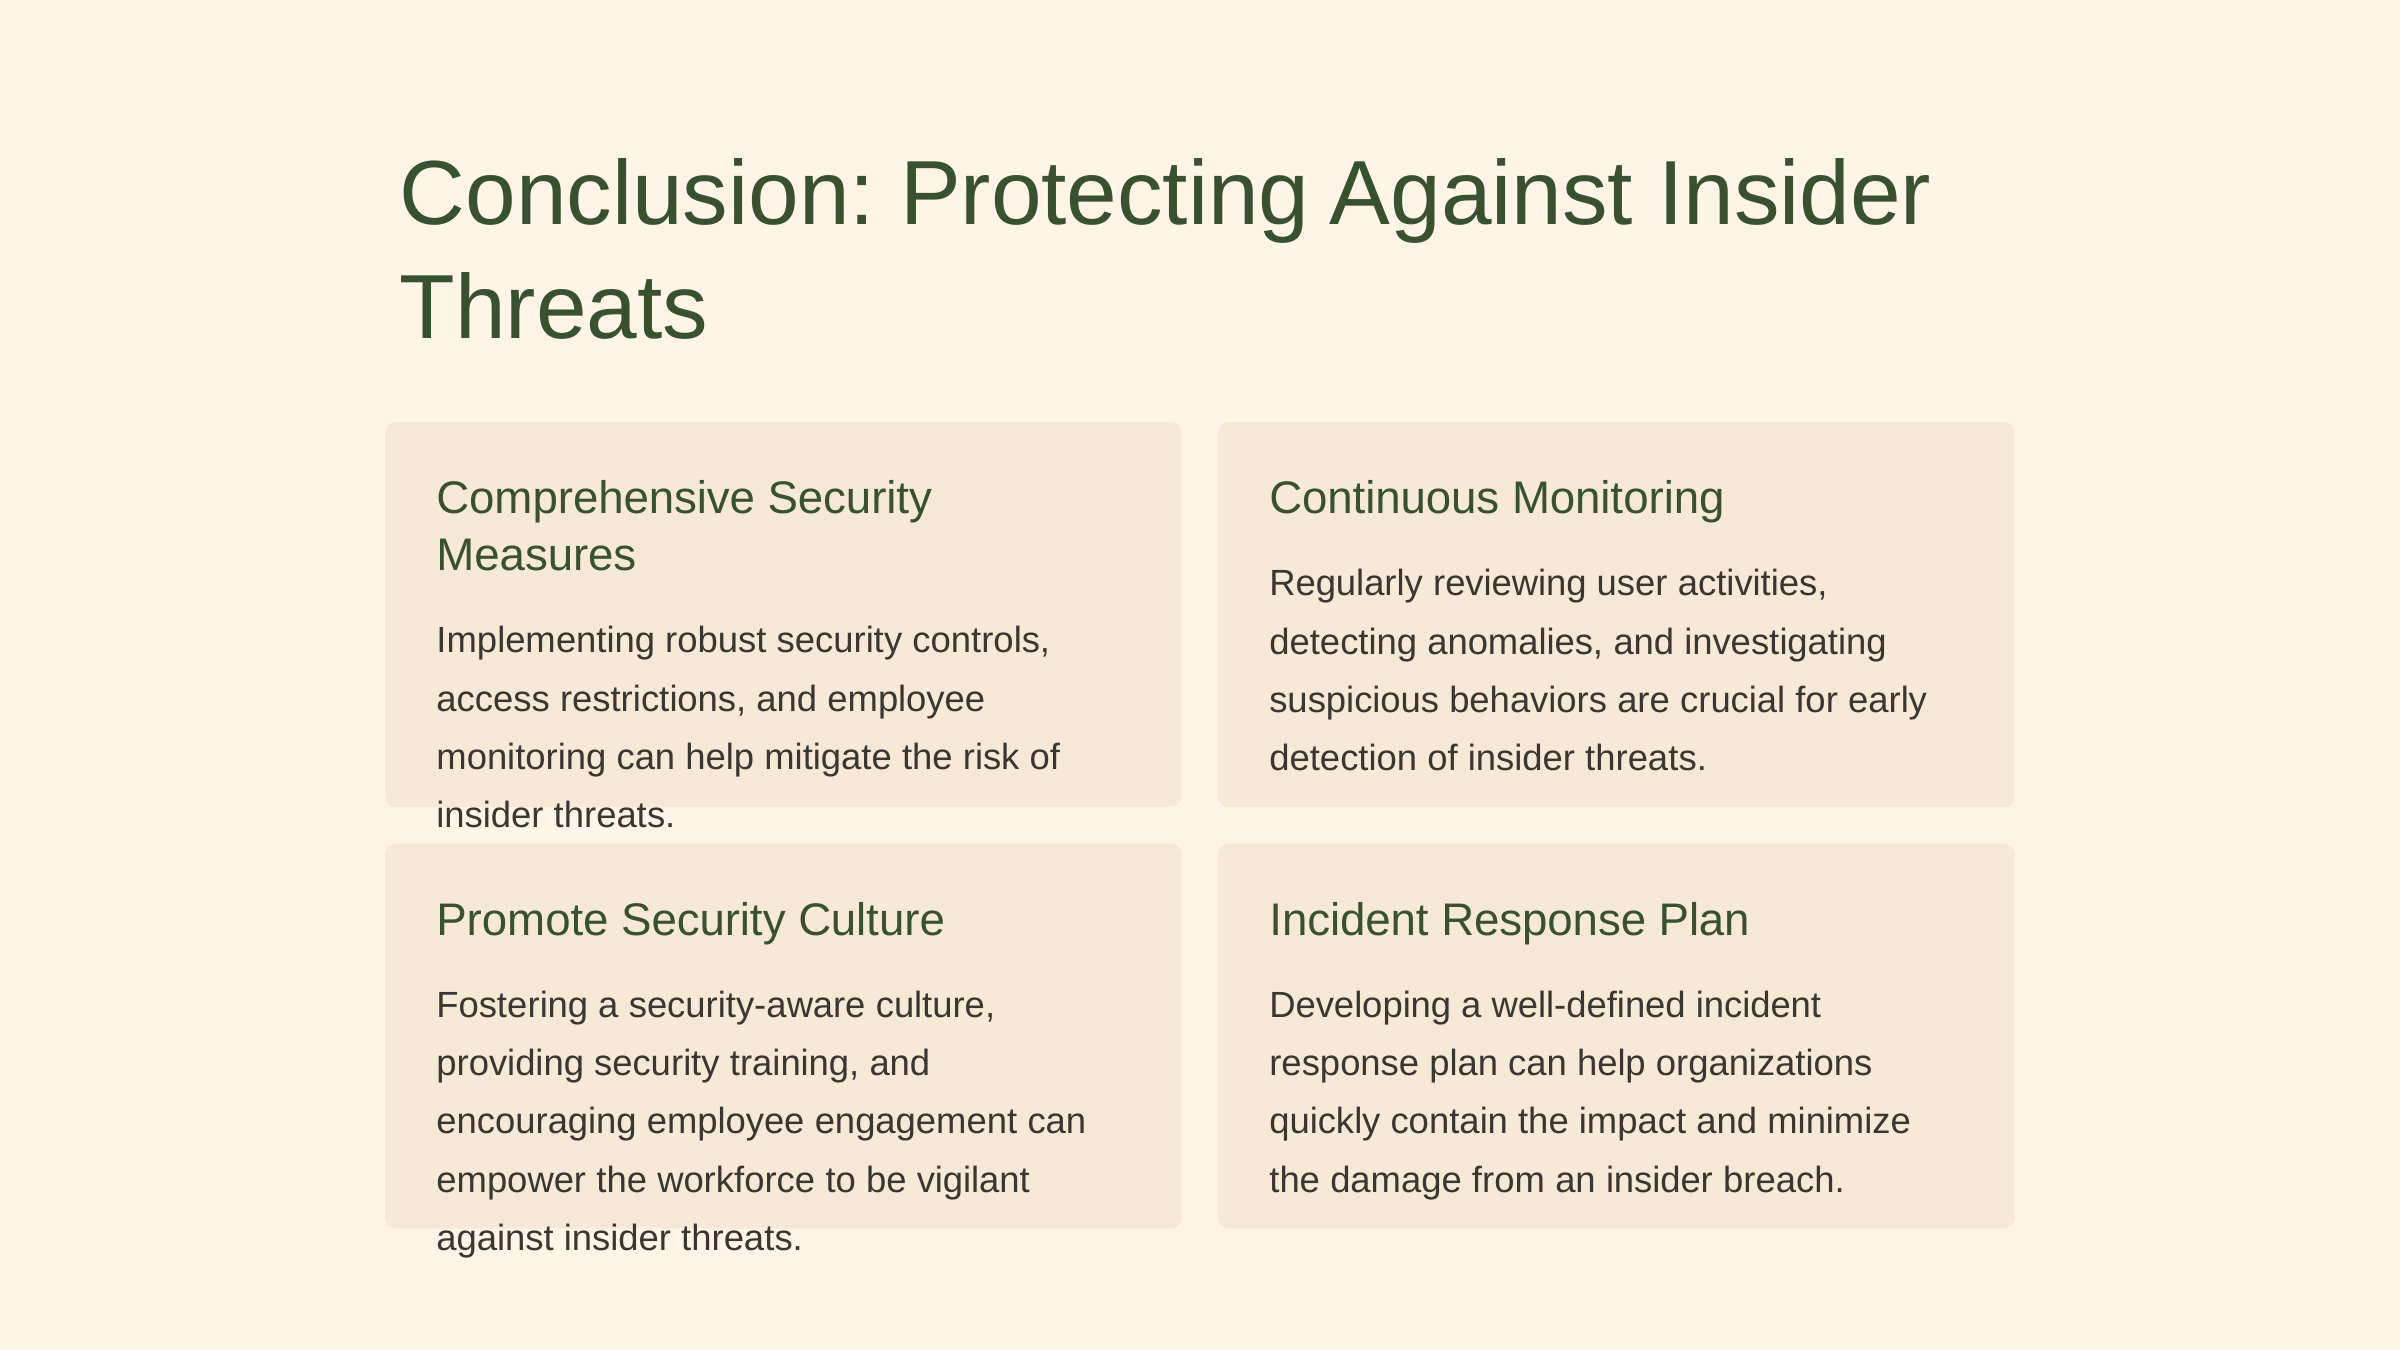

Conclusion: Protecting Against Insider Threats

Comprehensive Security Measures
Continuous Monitoring
Regularly reviewing user activities, detecting anomalies, and investigating suspicious behaviors are crucial for early detection of insider threats.
Implementing robust security controls, access restrictions, and employee monitoring can help mitigate the risk of insider threats.

Promote Security Culture
Incident Response Plan
Fostering a security-aware culture, providing security training, and encouraging employee engagement can empower the workforce to be vigilant against insider threats.
Developing a well-defined incident response plan can help organizations quickly contain the impact and minimize the damage from an insider breach.